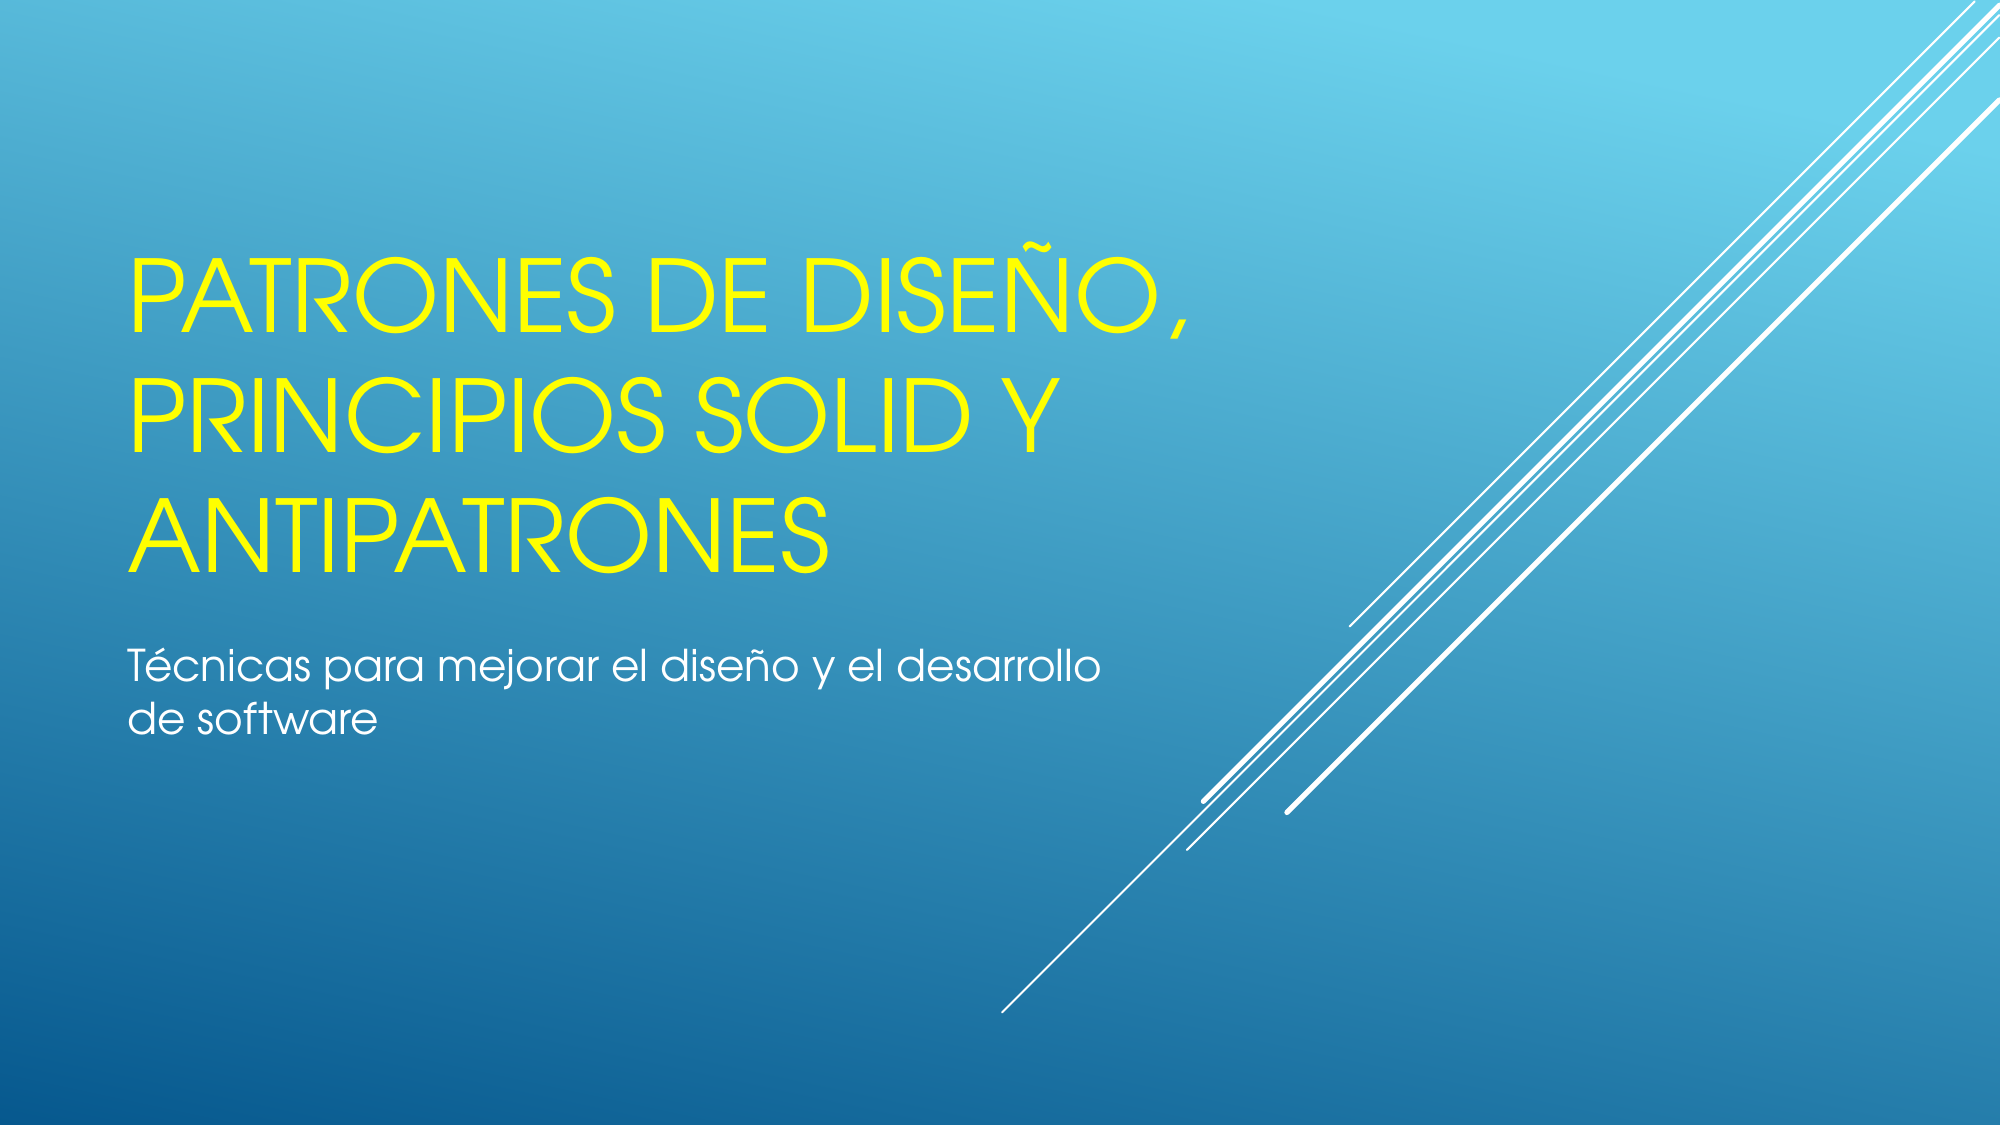

# PATRONES DE DISEÑO, PRINCIPIOS SOLID Y ANTIPATRONES
Técnicas para mejorar el diseño y el desarrollo de software